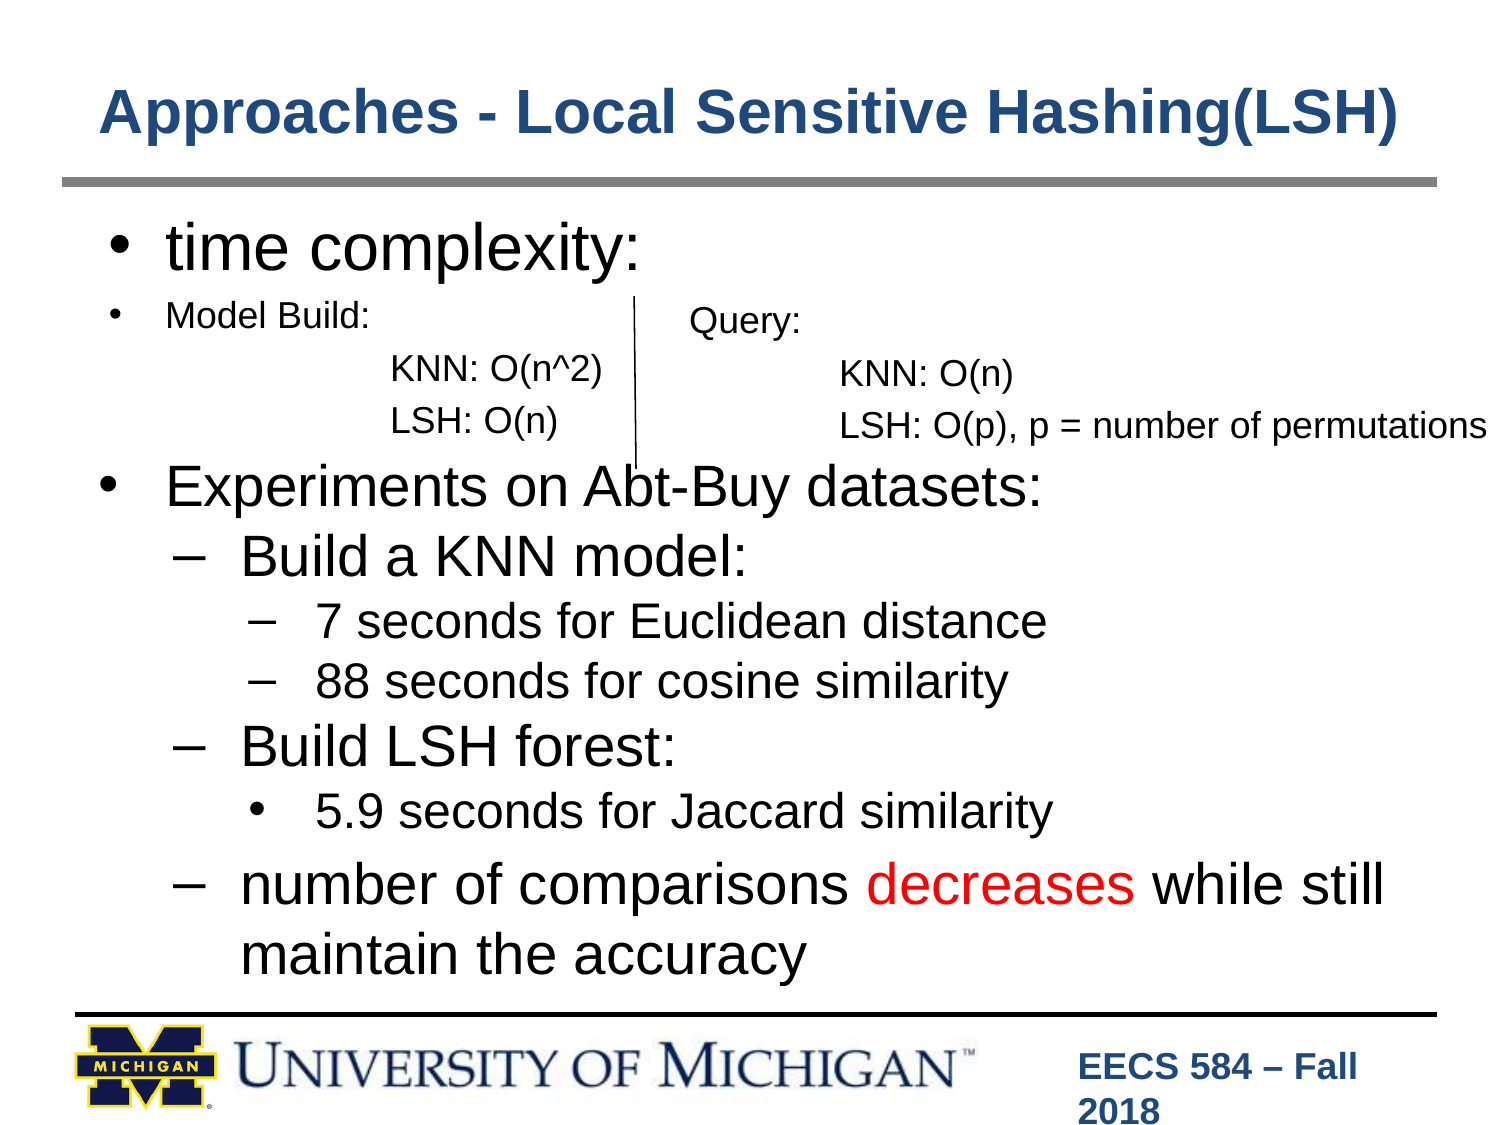

# Approaches - Local Sensitive Hashing(LSH)
time complexity:
Model Build:
	KNN: O(n^2)
	LSH: O(n)
Experiments on Abt-Buy datasets:
Build a KNN model:
7 seconds for Euclidean distance
88 seconds for cosine similarity
Build LSH forest:
5.9 seconds for Jaccard similarity
number of comparisons decreases while still maintain the accuracy
Query:
	KNN: O(n)
	LSH: O(p), p = number of permutations